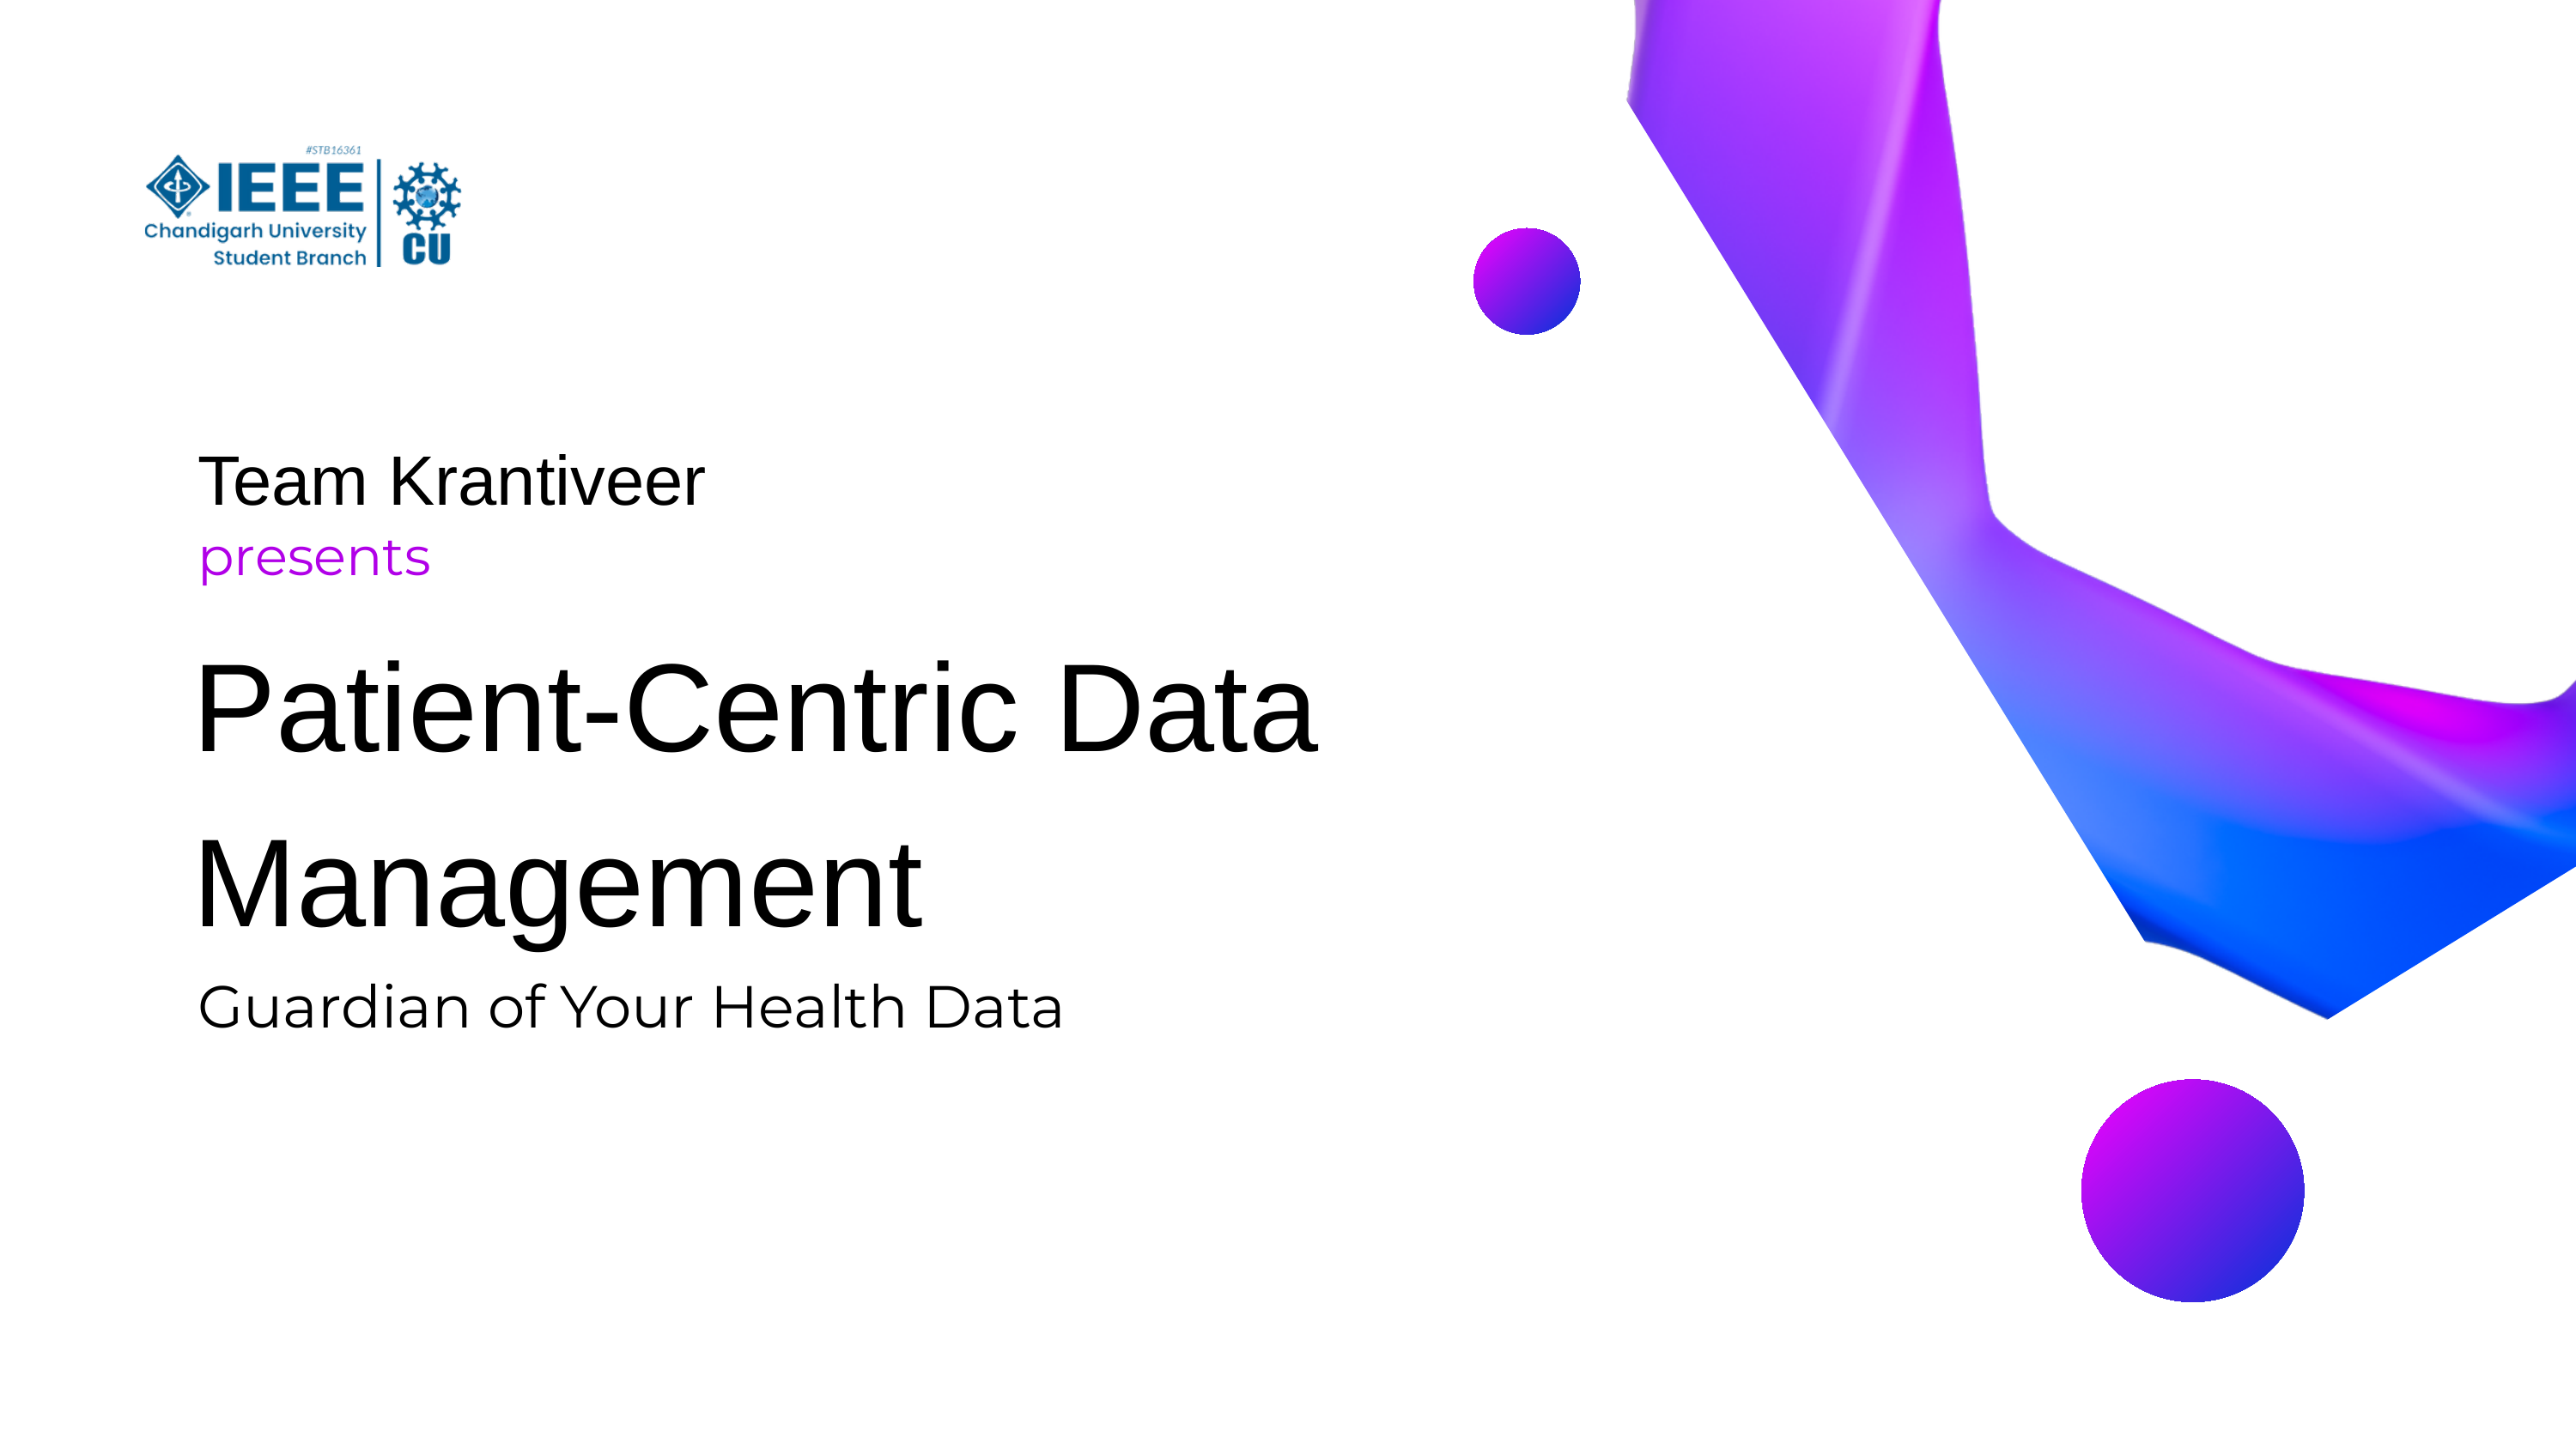

Team Krantiveer
presents
Patient-Centric Data Management
Guardian of Your Health Data